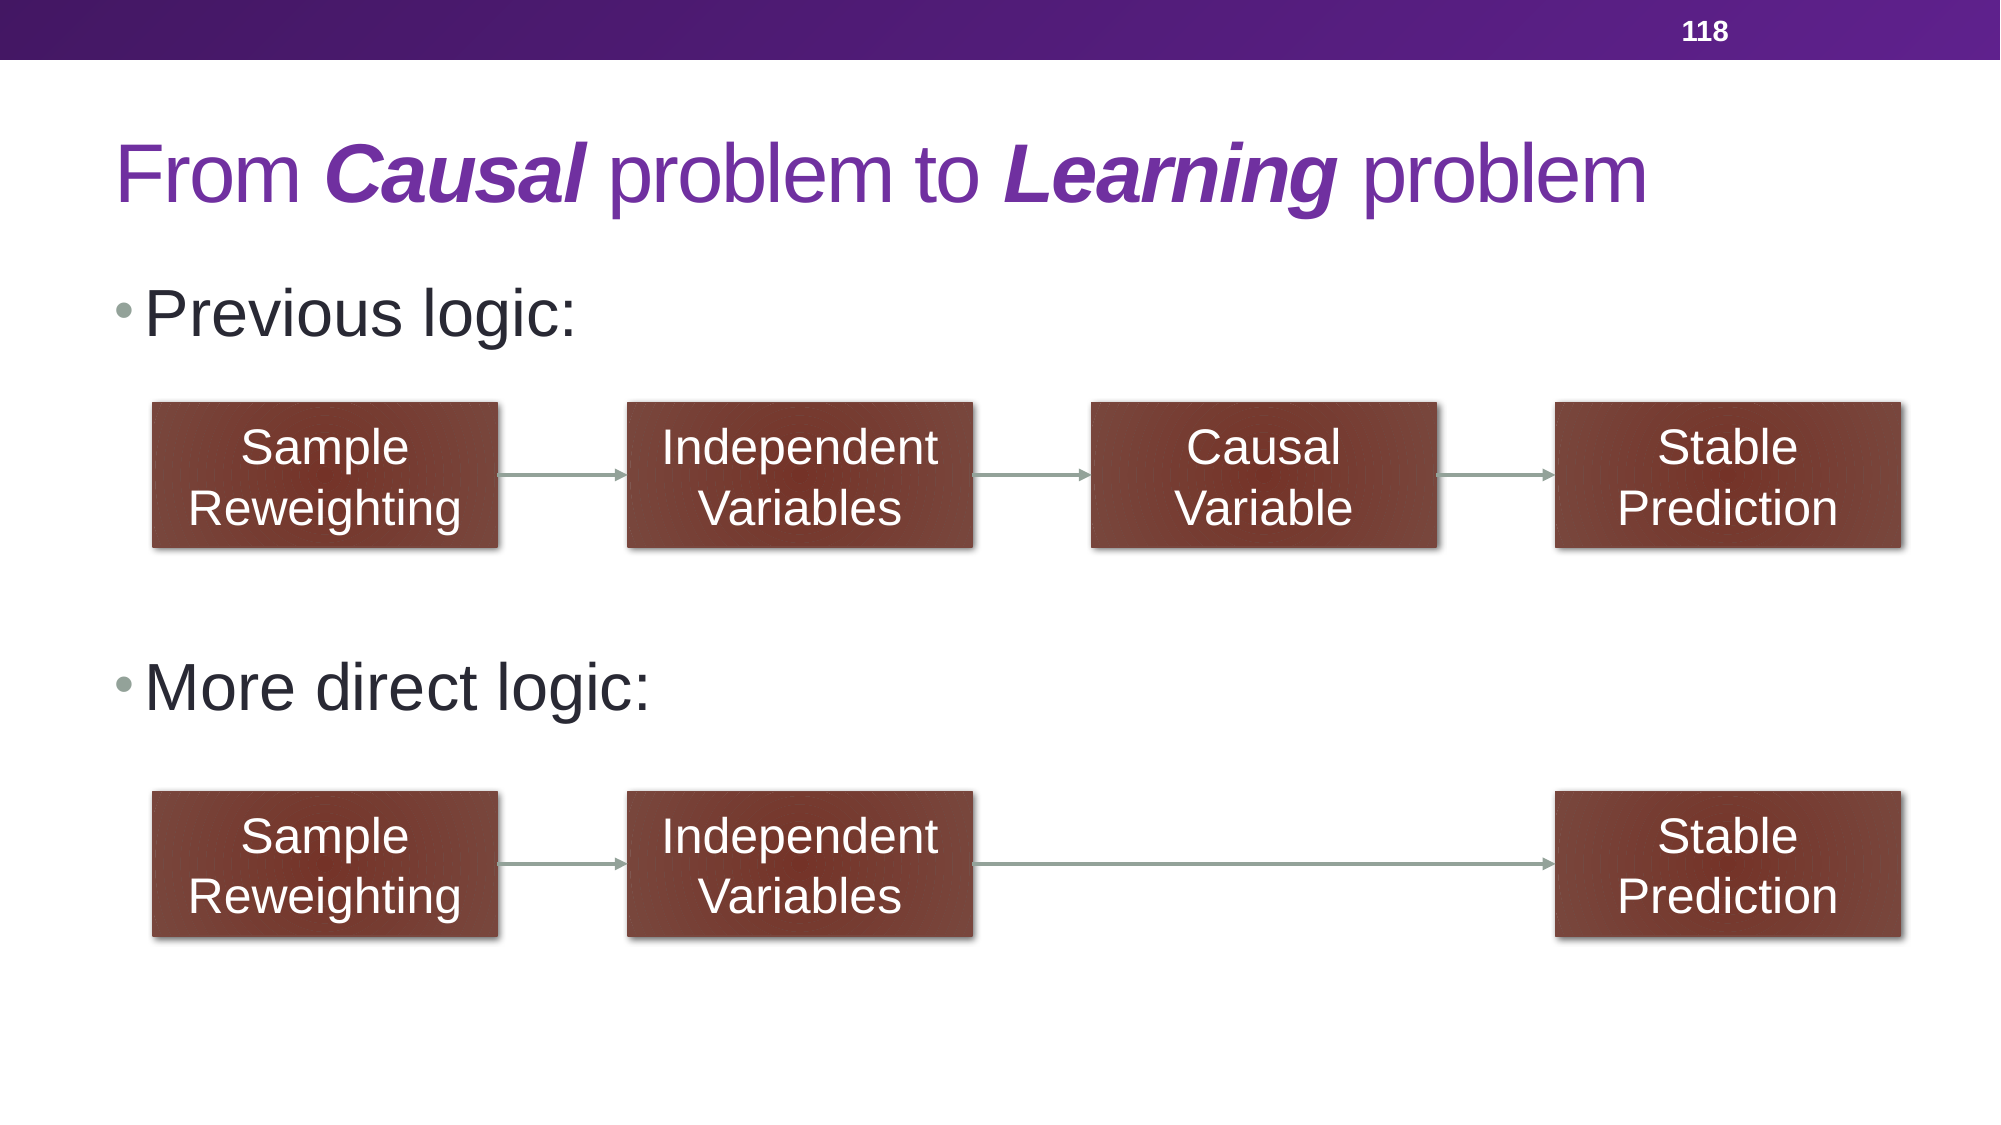

118
# From Causal problem to Learning problem
Previous logic:

More direct logic:
Causal Variable
Stable Prediction
Sample Reweighting
Independent Variables
Stable Prediction
Sample Reweighting
Independent Variables